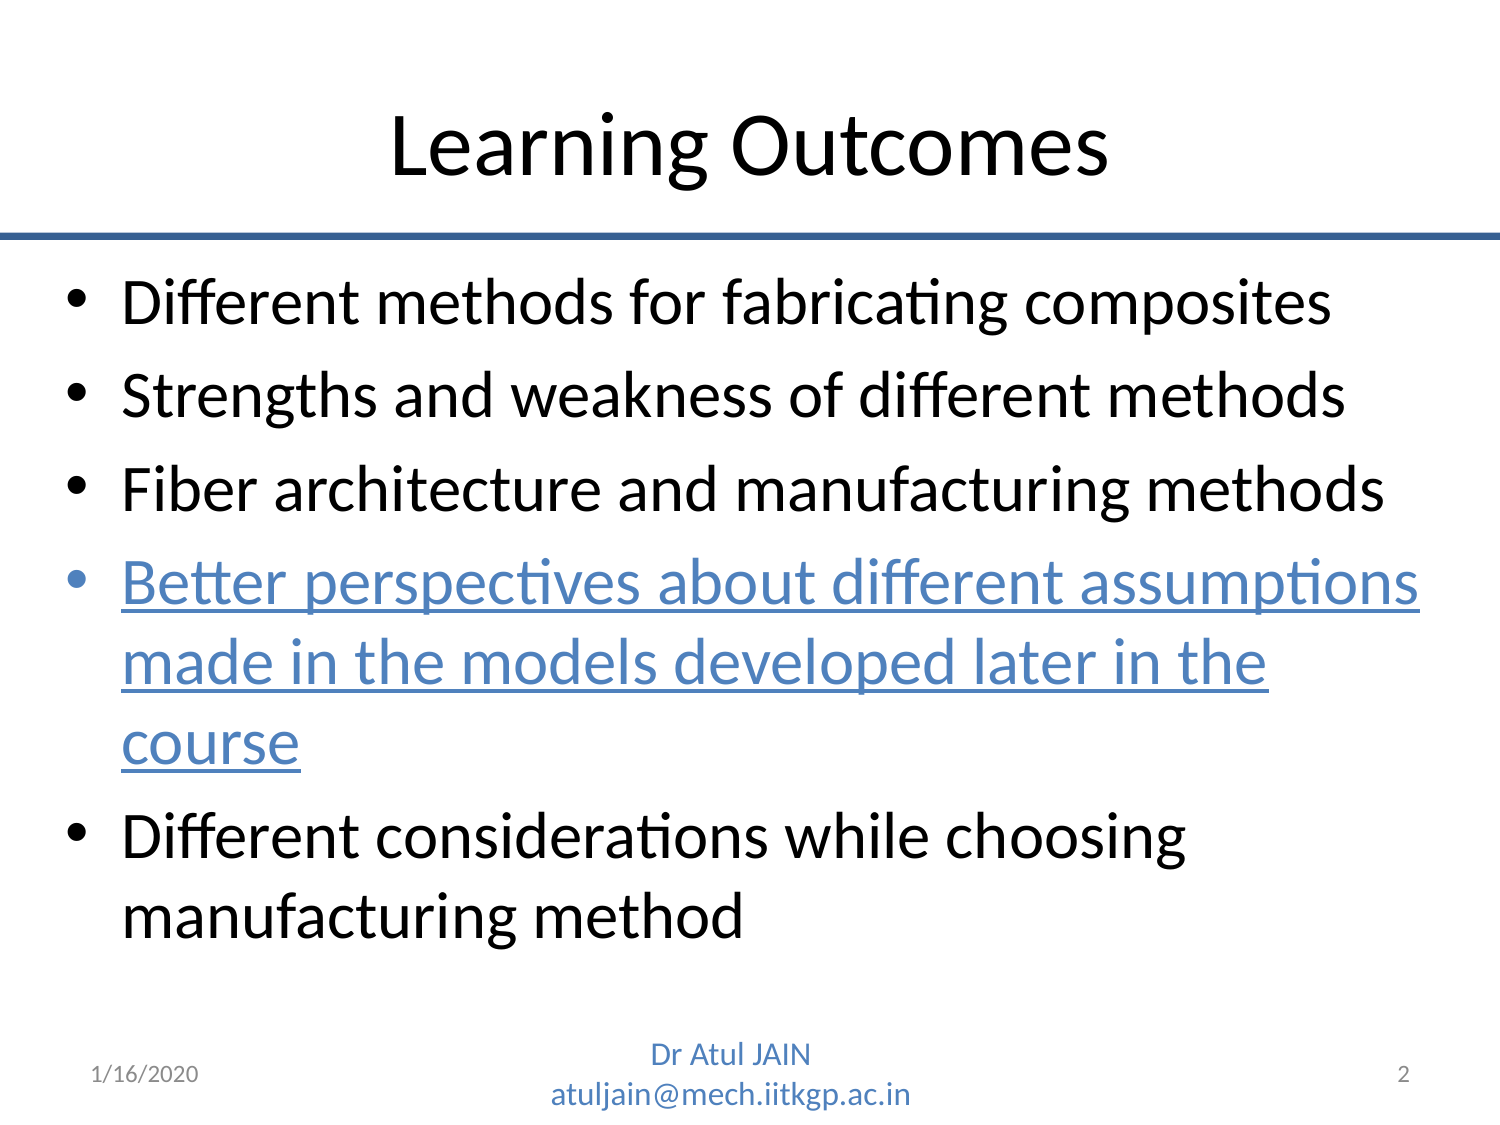

# Learning Outcomes
Different methods for fabricating composites
Strengths and weakness of different methods
Fiber architecture and manufacturing methods
Better perspectives about different assumptions made in the models developed later in the course
Different considerations while choosing manufacturing method
1/16/2020
2